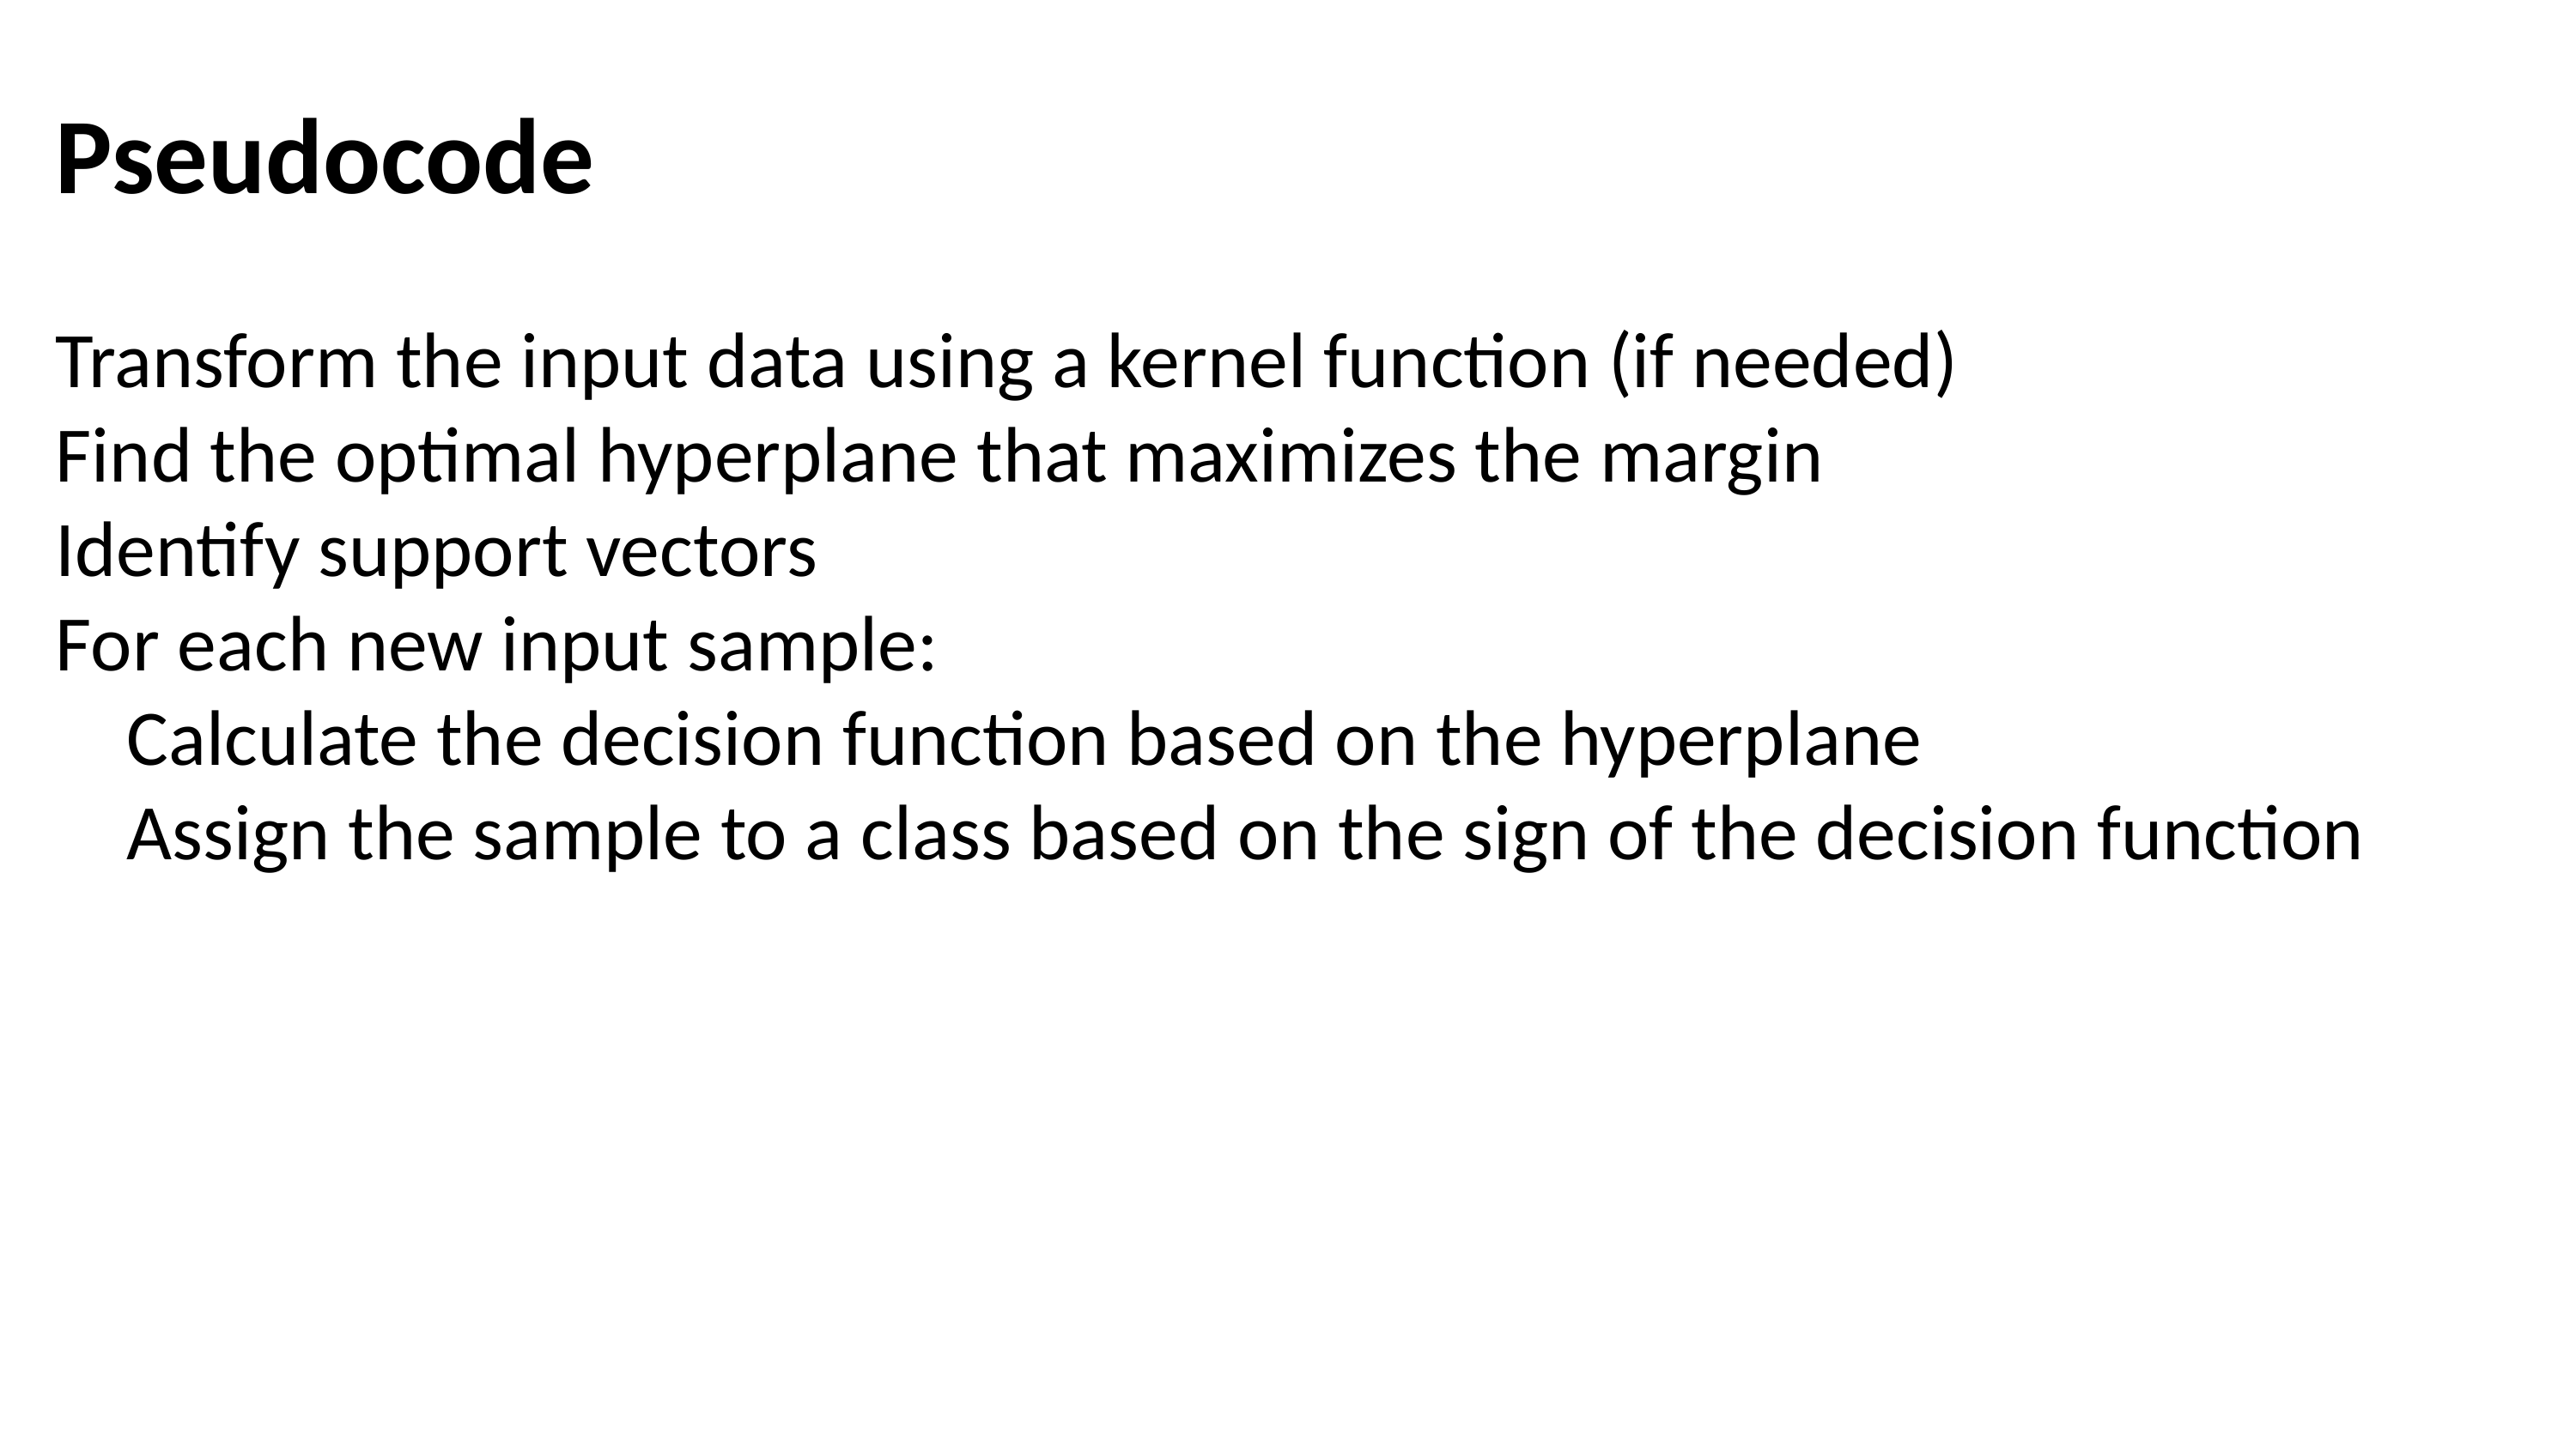

Pseudocode

Transform the input data using a kernel function (if needed)
Find the optimal hyperplane that maximizes the margin
Identify support vectors
For each new input sample:
    Calculate the decision function based on the hyperplane
    Assign the sample to a class based on the sign of the decision function